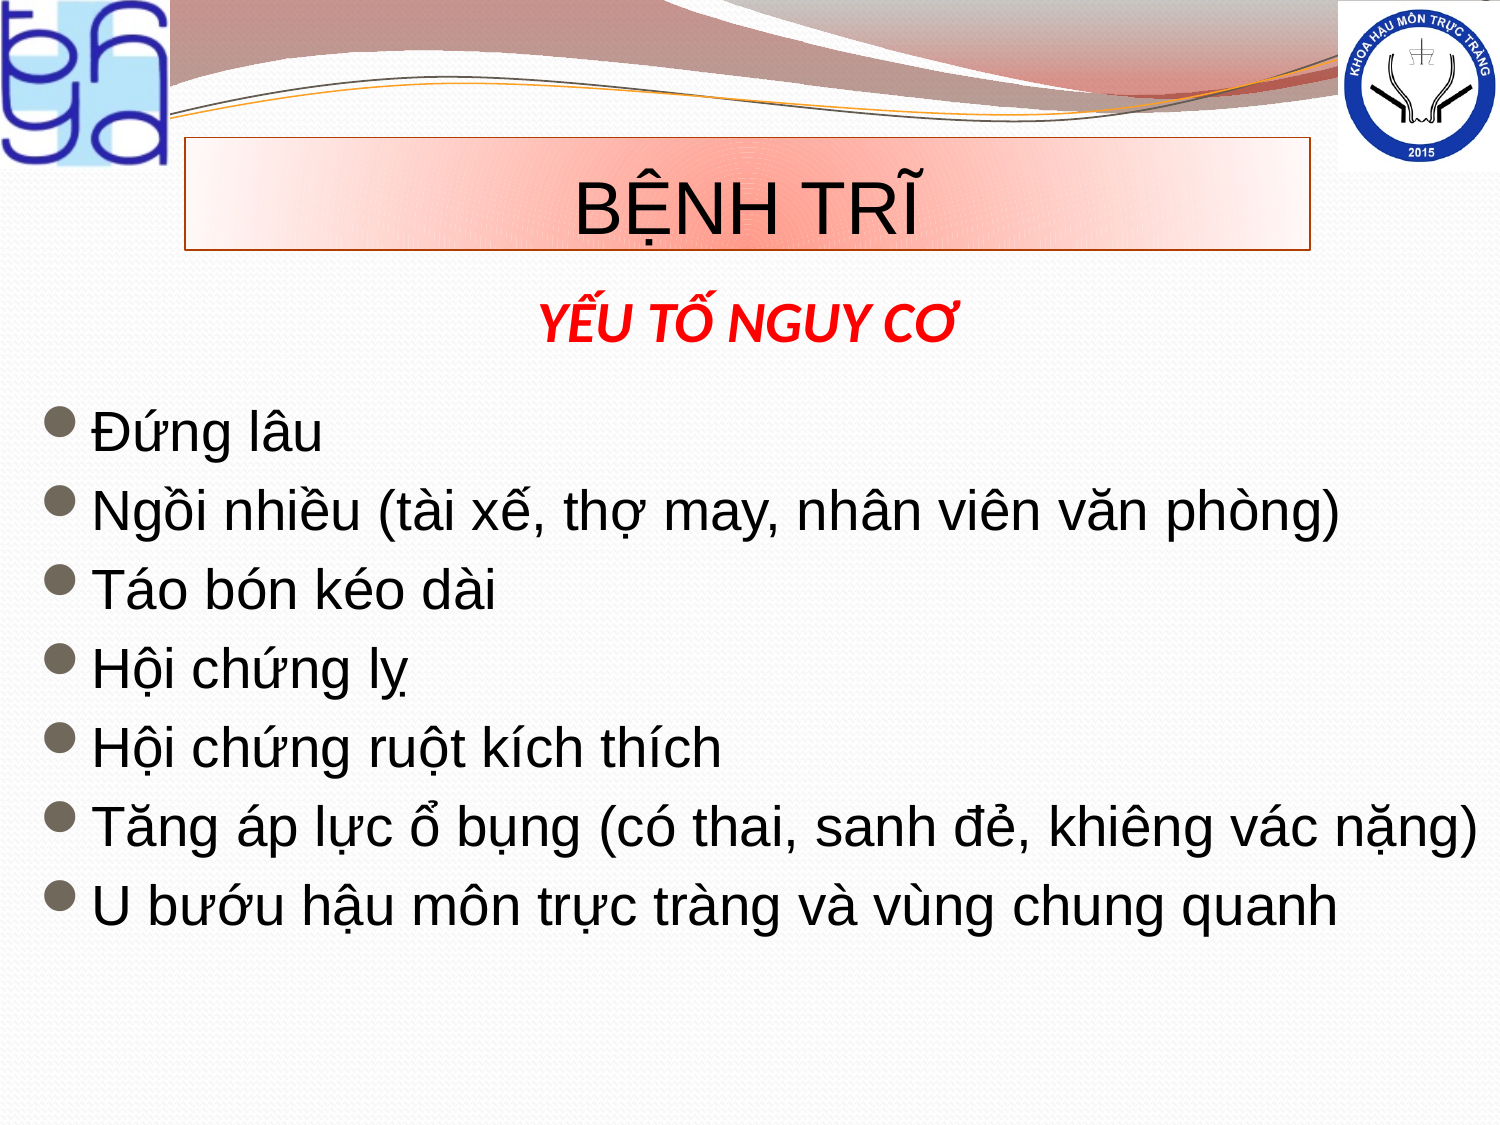

# BỆNH TRĨ
YẾU TỐ NGUY CƠ
Đứng lâu
Ngồi nhiều (tài xế, thợ may, nhân viên văn phòng)
Táo bón kéo dài
Hội chứng lỵ
Hội chứng ruột kích thích
Tăng áp lực ổ bụng (có thai, sanh đẻ, khiêng vác nặng)
U bướu hậu môn trực tràng và vùng chung quanh